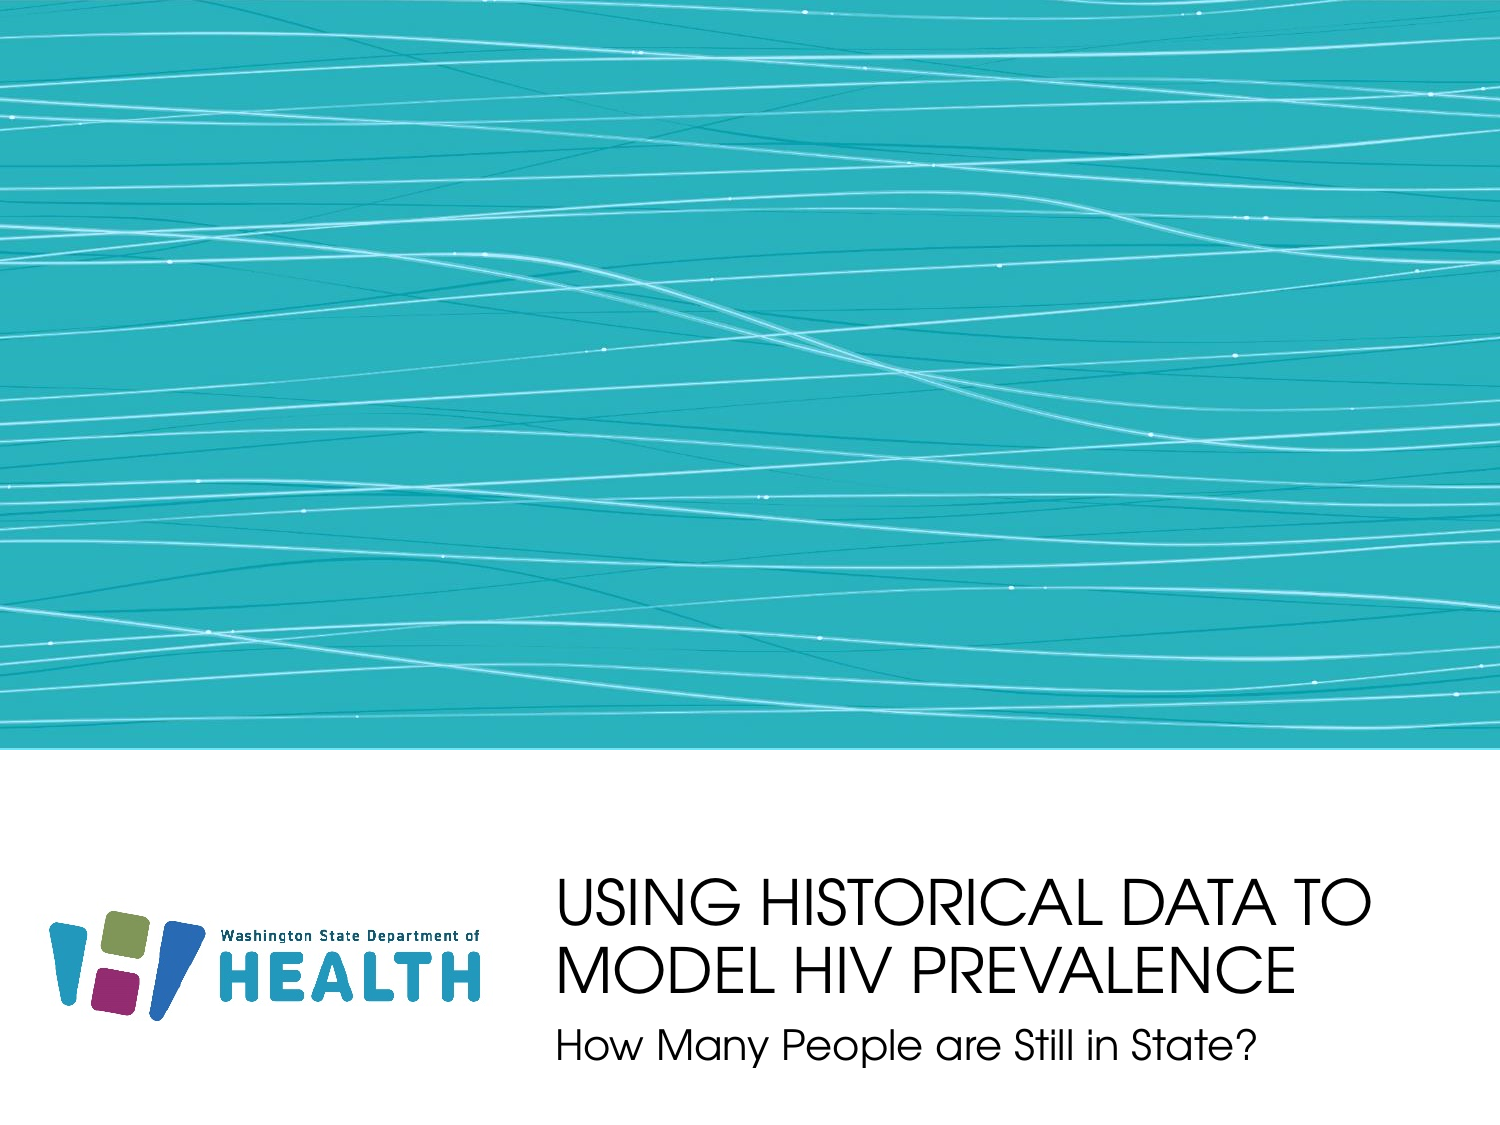

# Using Historical Data to Model HIV Prevalence
How Many People are Still in State?